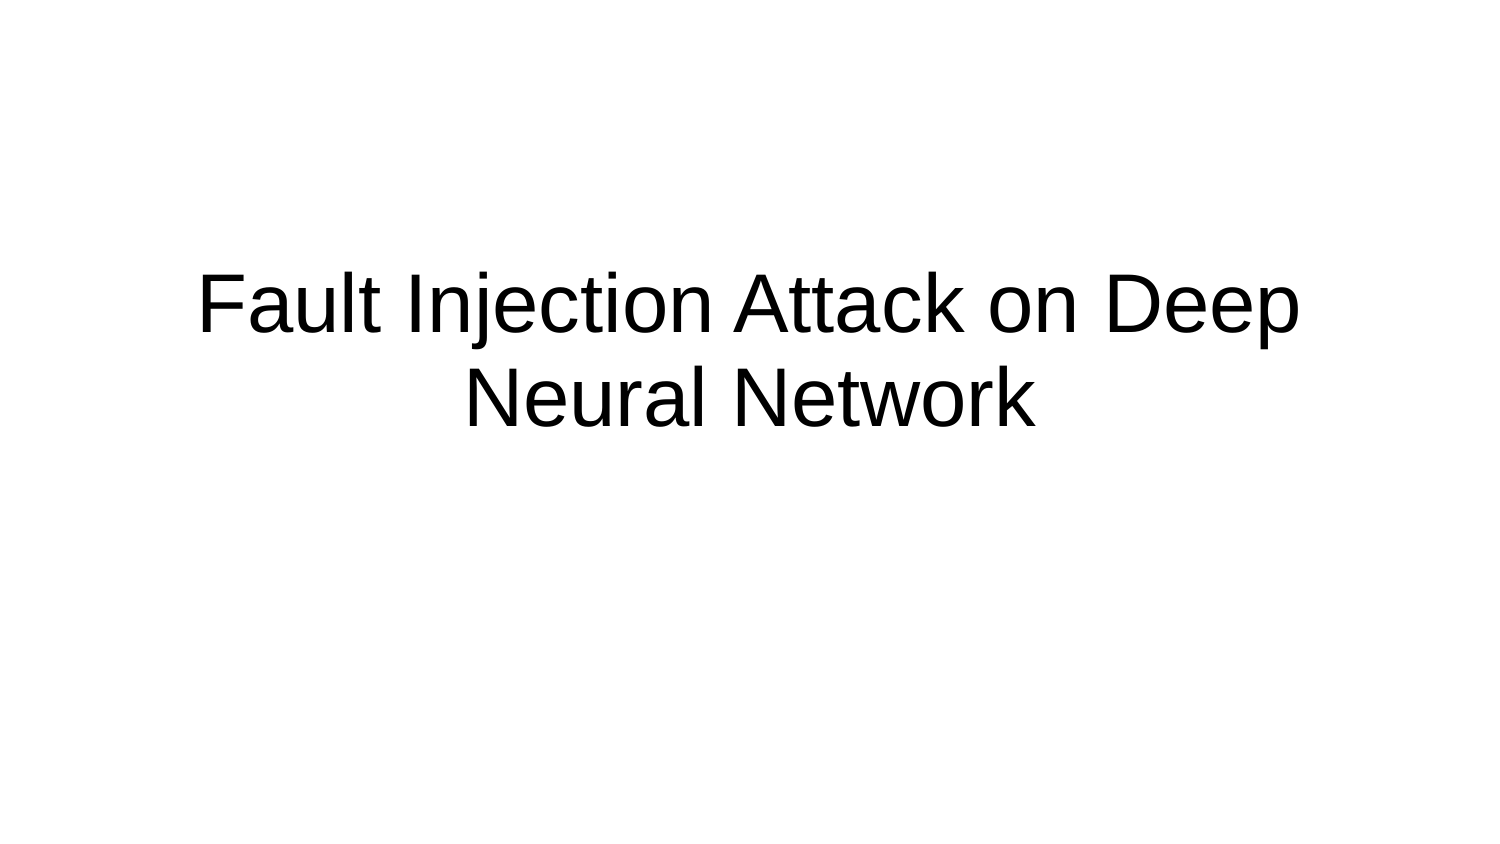

# Fault Injection Attack on Deep Neural Network